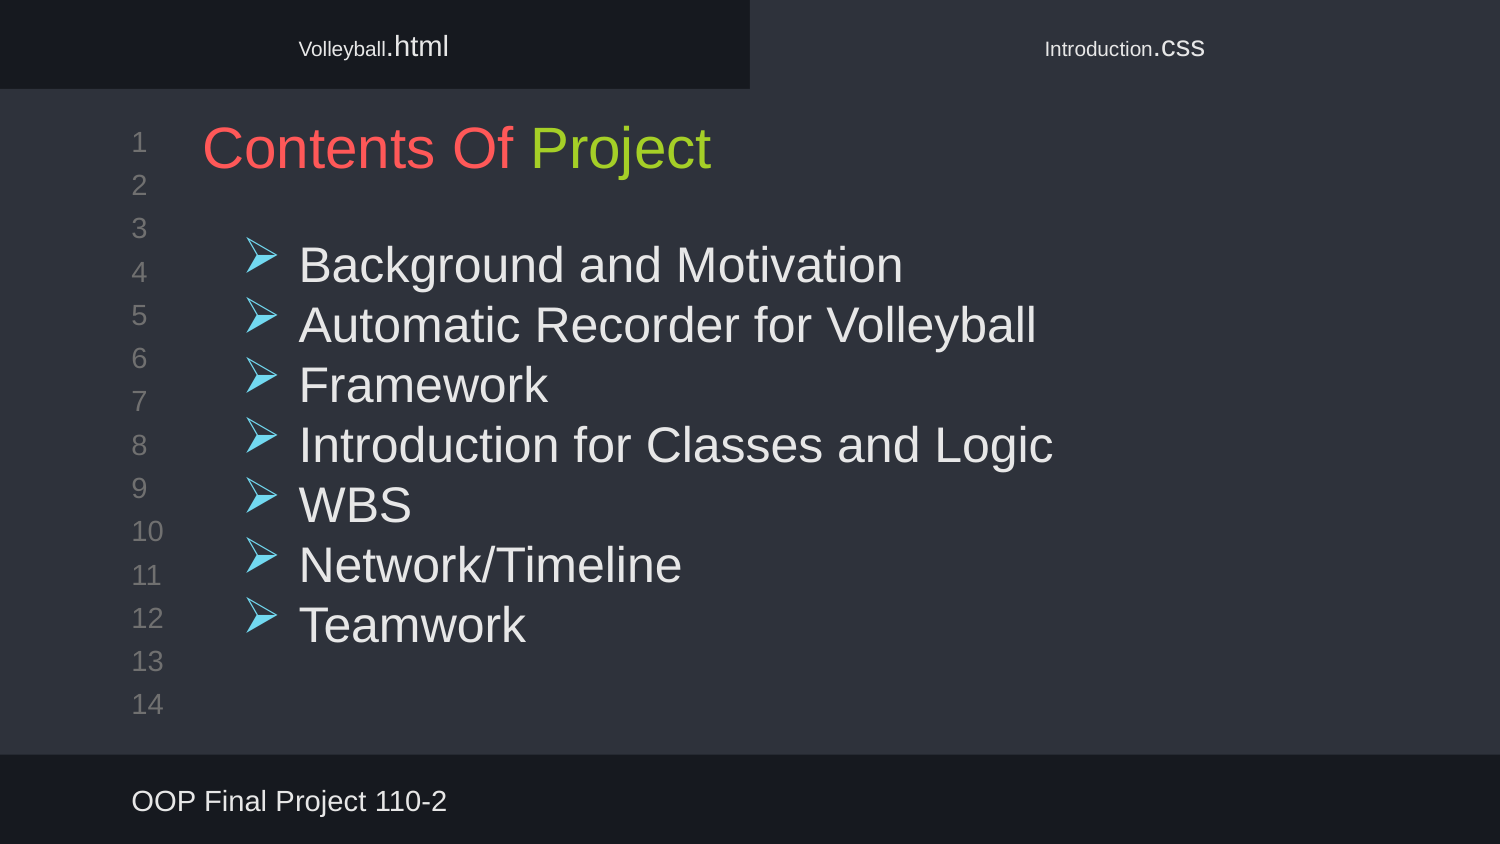

Volleyball.html
Introduction.css
# Contents Of Project
Background and Motivation
Automatic Recorder for Volleyball
Framework
Introduction for Classes and Logic
WBS
Network/Timeline
Teamwork

OOP Final Project 110-2